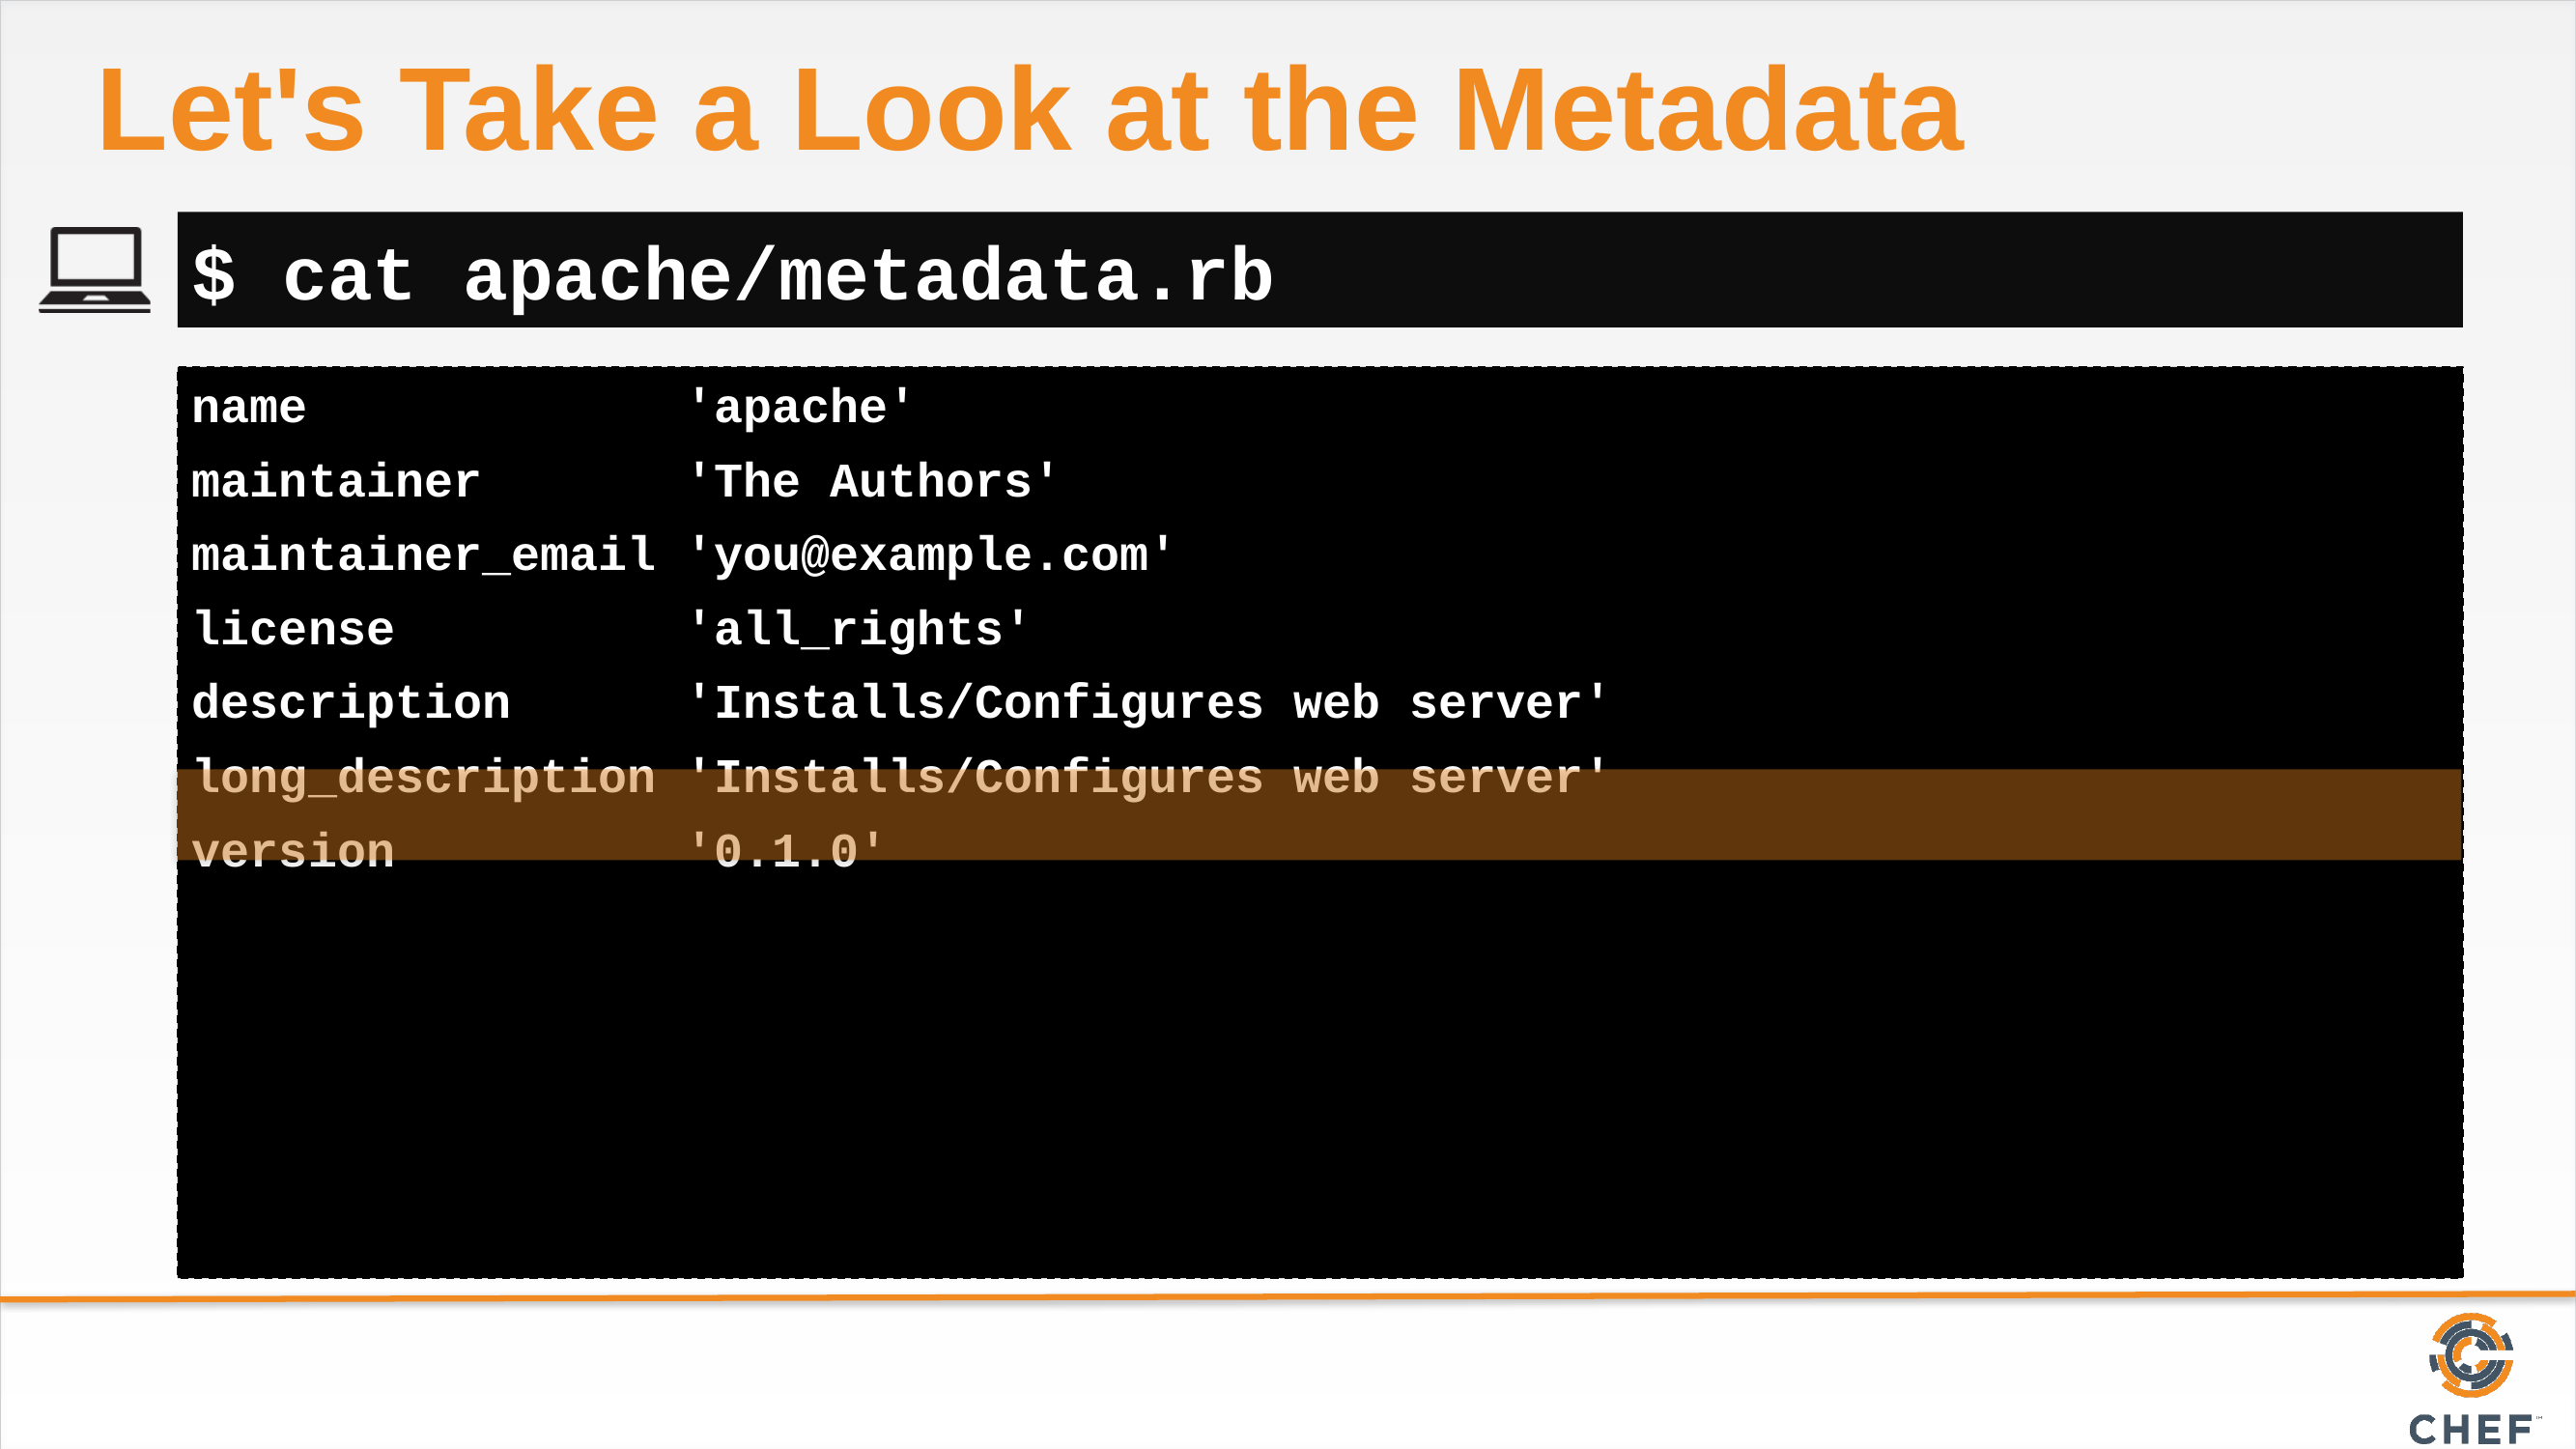

# Let's Take a Look at the Metadata
$ cat apache/metadata.rb
name             'apache'
maintainer       'The Authors'
maintainer_email 'you@example.com'
license          'all_rights'
description      'Installs/Configures web server'
long_description 'Installs/Configures web server'
version          '0.1.0'